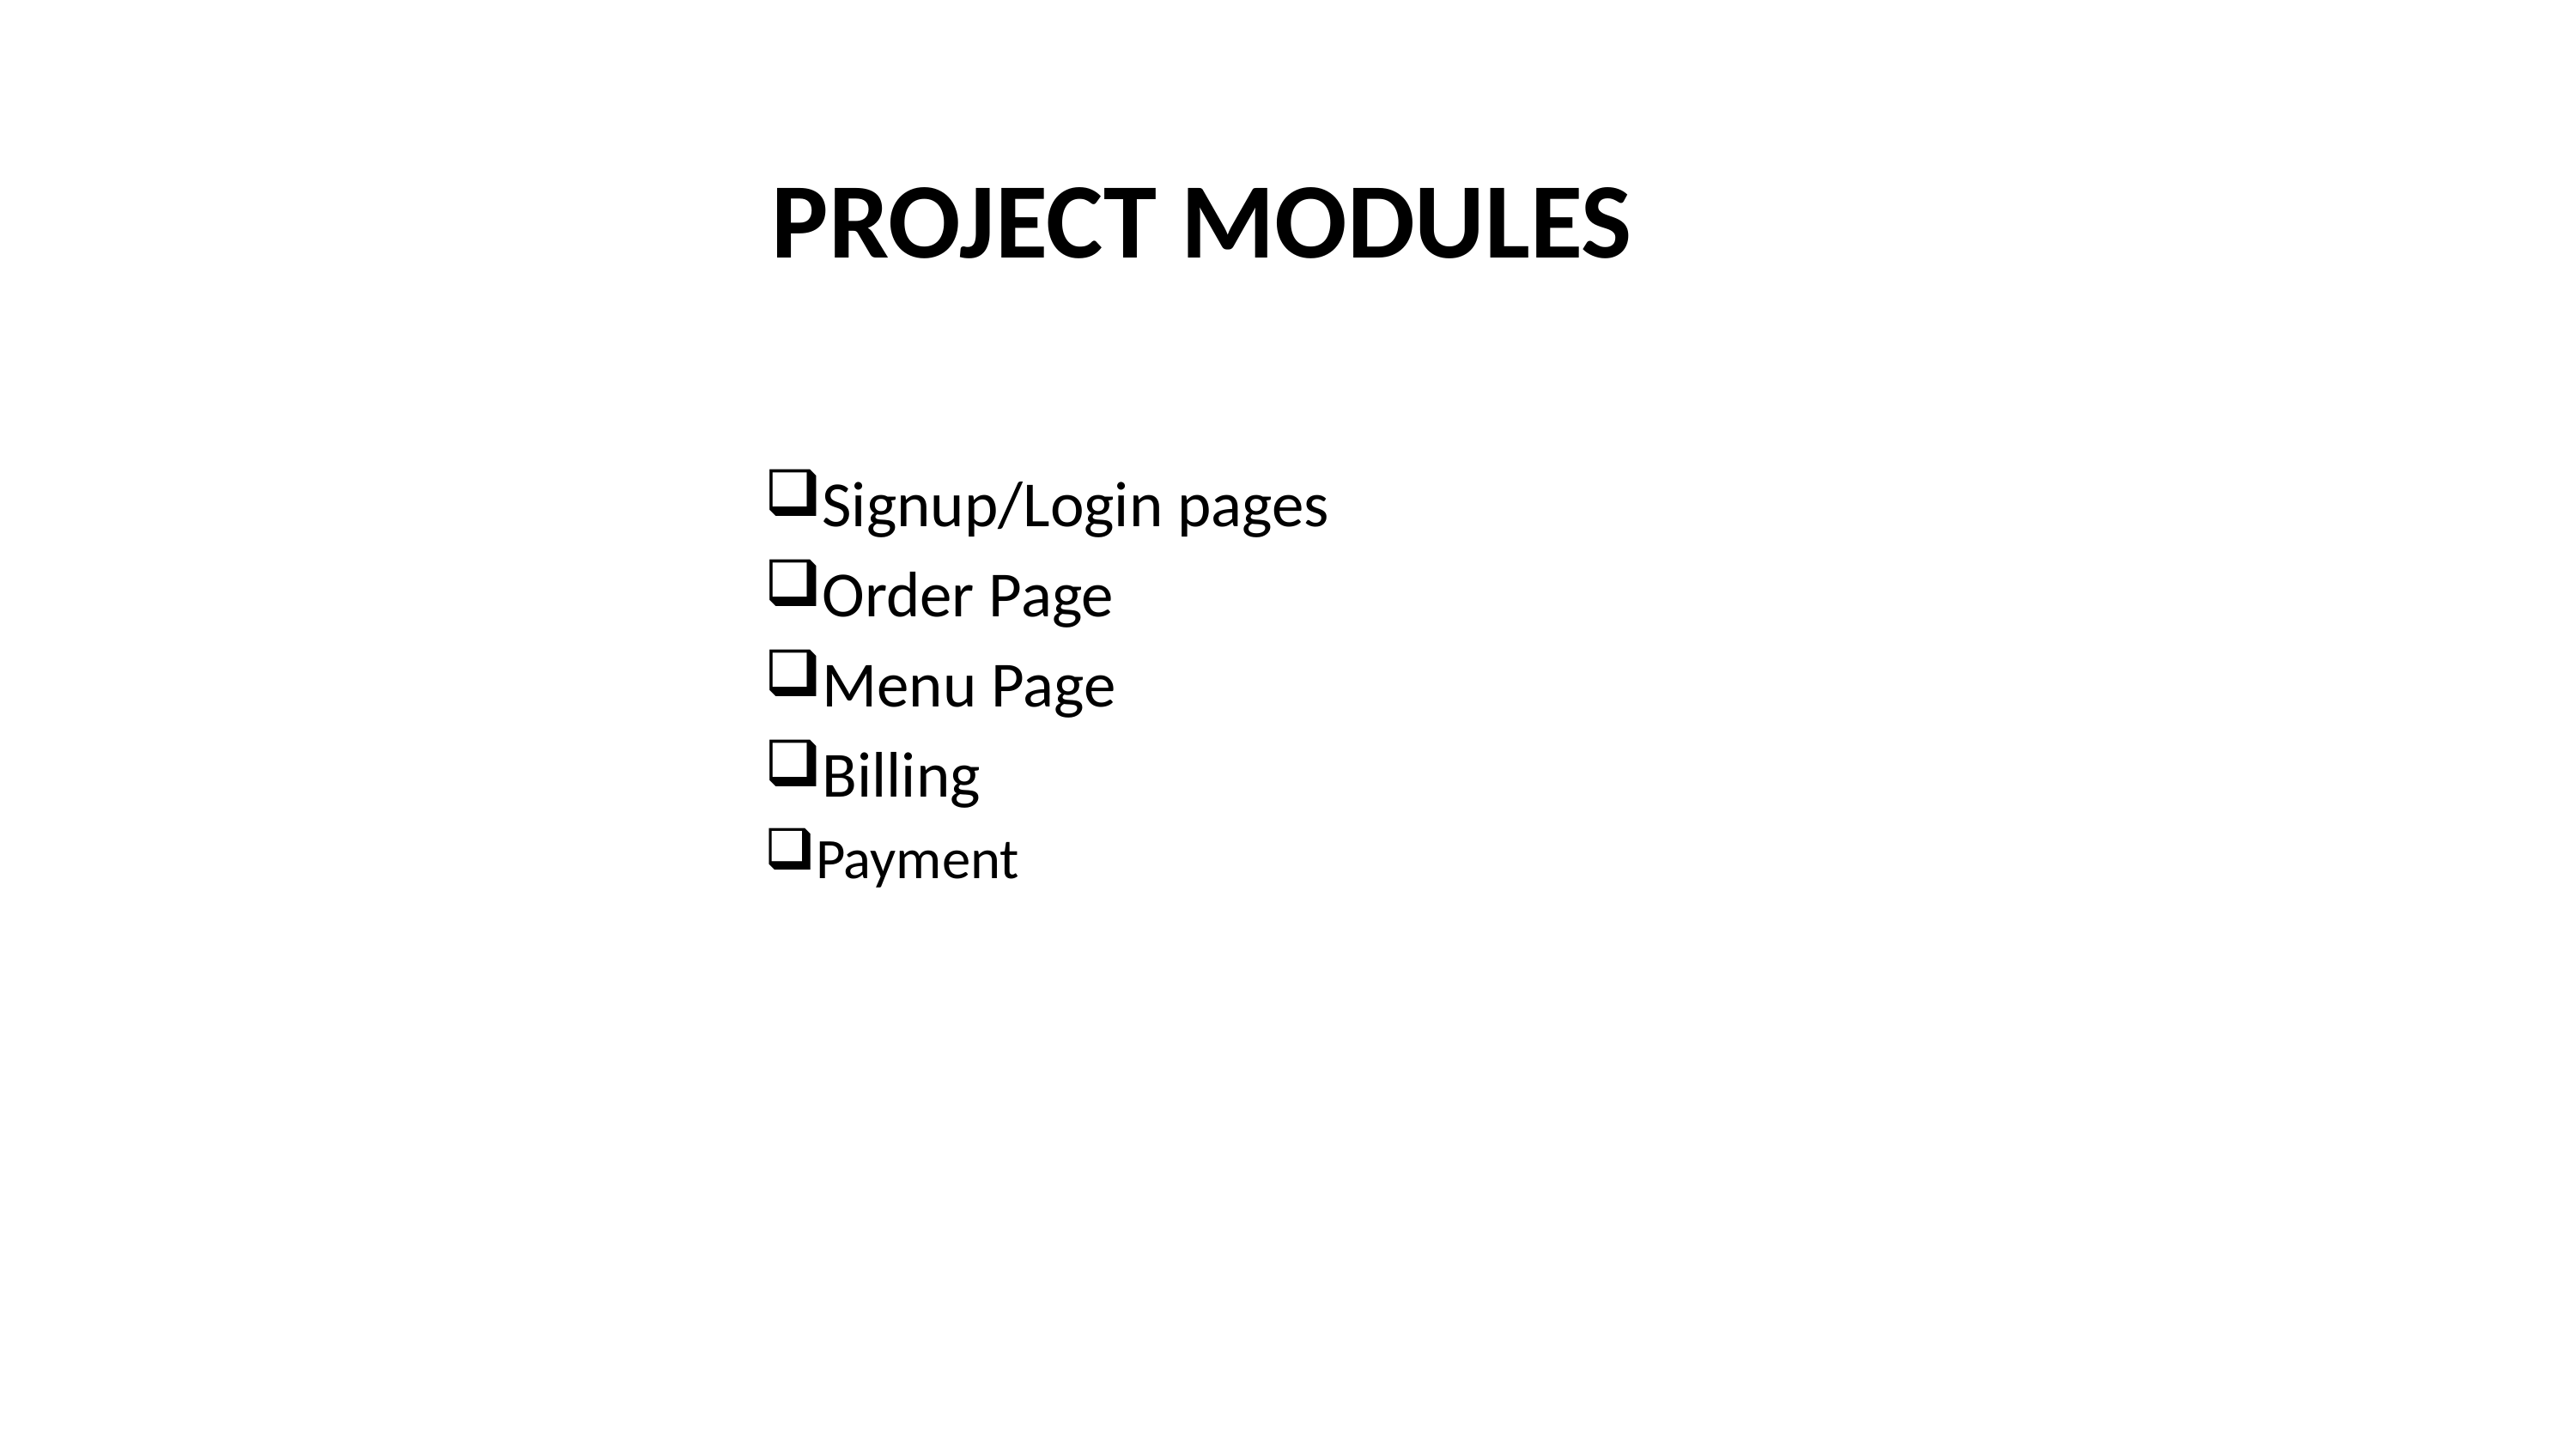

# PROJECT MODULES
Signup/Login pages
Order Page
Menu Page
Billing
Payment